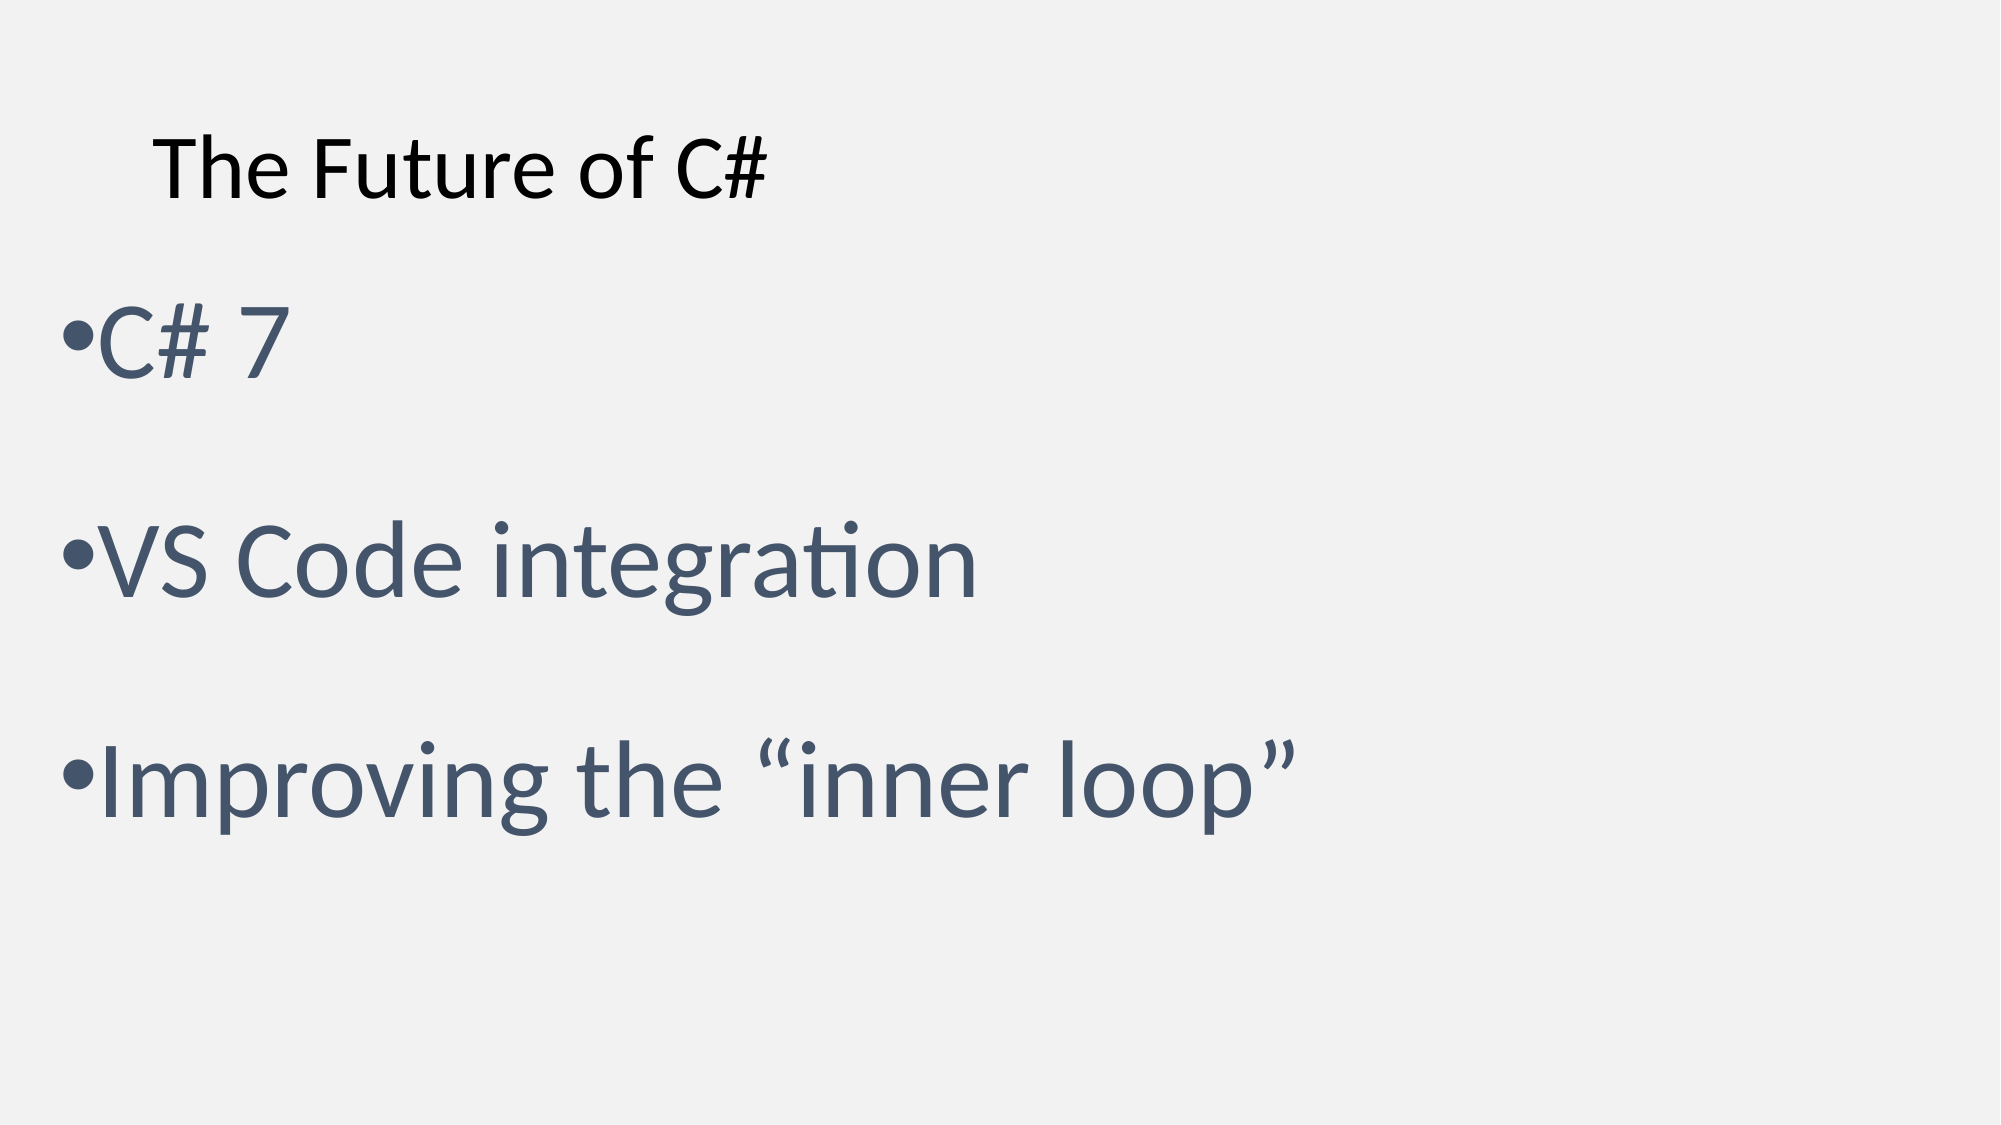

# The Future of C#
C# 7
VS Code integration
Improving the “inner loop”